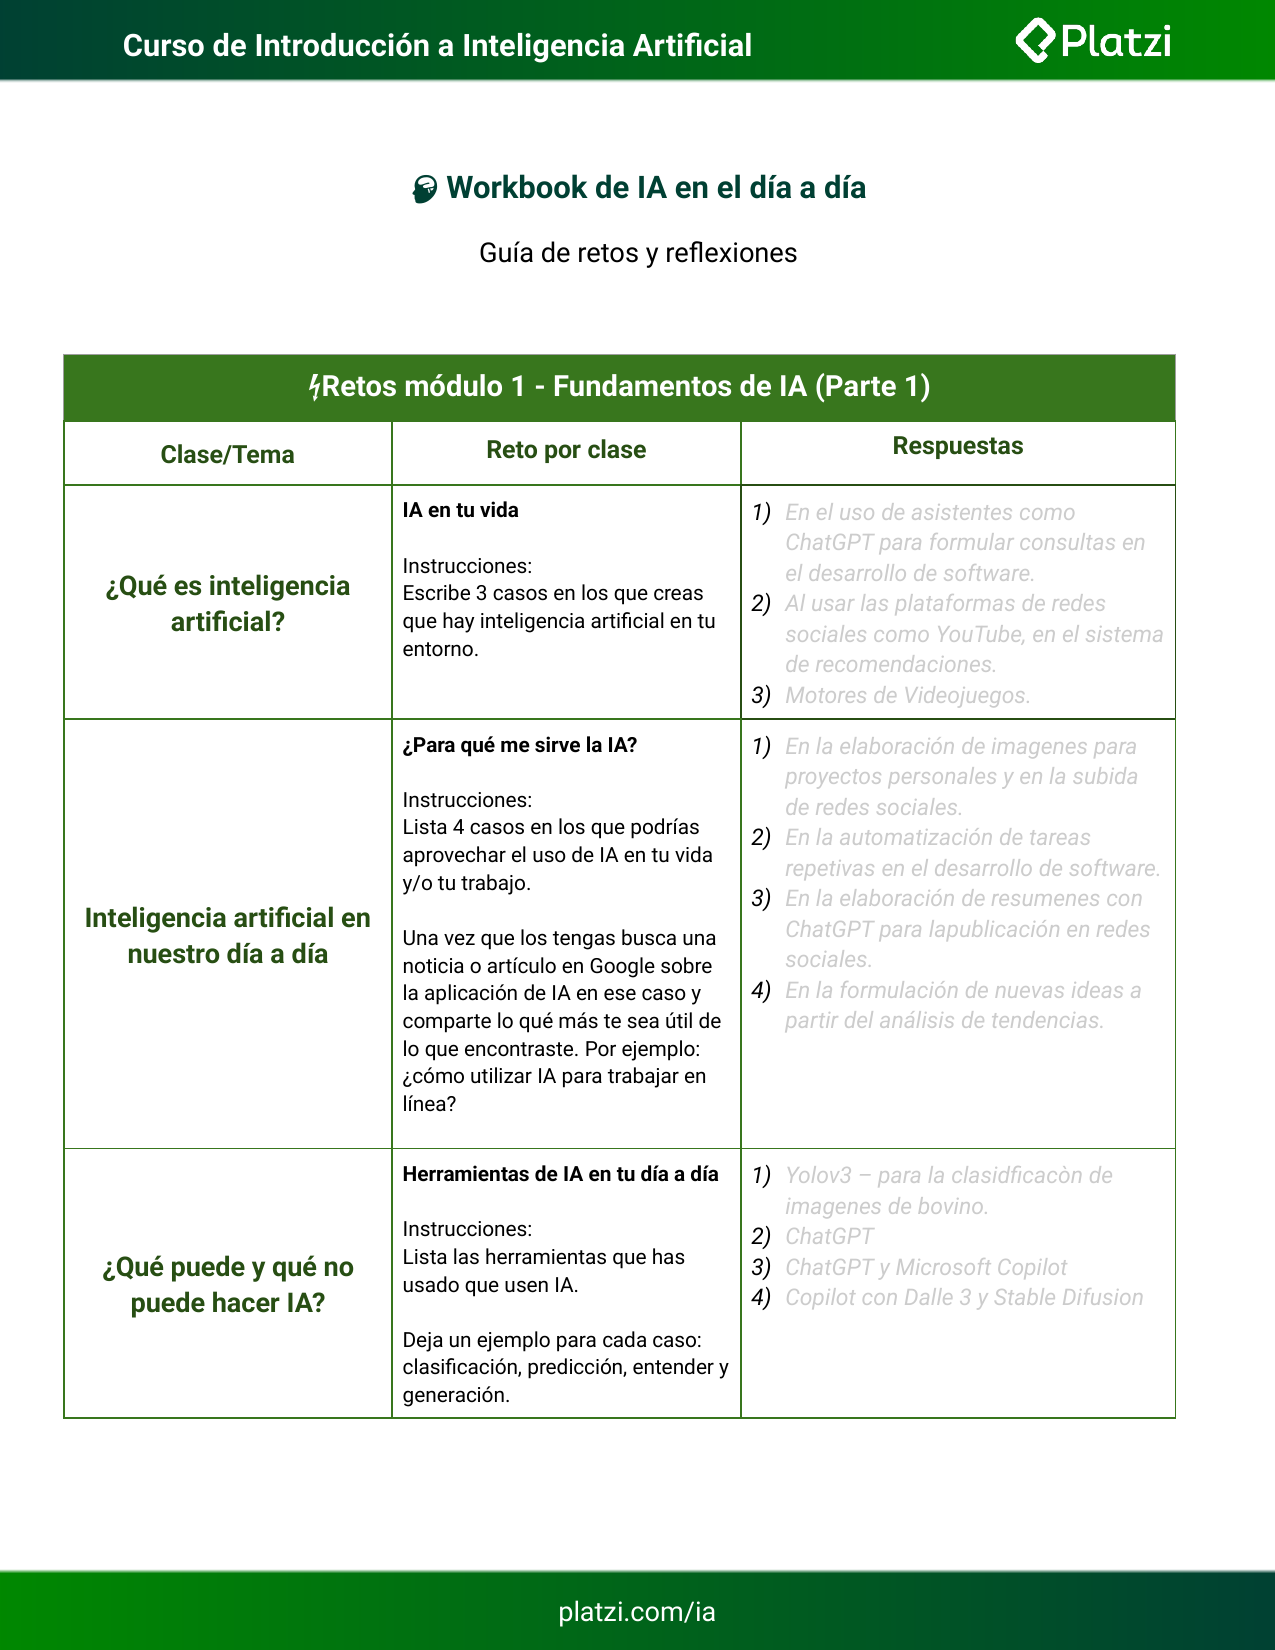

Curso de Introducción a Inteligencia Artificial
# 🧠 Workbook de IA en el día a día
Guía de retos y reflexiones
| ⚡Retos módulo 1 - Fundamentos de IA (Parte 1) |  |  |
| --- | --- | --- |
| Clase/Tema | Reto por clase | Respuestas |
| ¿Qué es inteligencia artificial? | IA en tu vida Instrucciones: Escribe 3 casos en los que creas que hay inteligencia artificial en tu entorno. | En el uso de asistentes como ChatGPT para formular consultas en el desarrollo de software. Al usar las plataformas de redes sociales como YouTube, en el sistema de recomendaciones. Motores de Videojuegos. |
| Inteligencia artificial en nuestro día a día | ¿Para qué me sirve la IA? Instrucciones: Lista 4 casos en los que podrías aprovechar el uso de IA en tu vida y/o tu trabajo. Una vez que los tengas busca una noticia o artículo en Google sobre la aplicación de IA en ese caso y comparte lo qué más te sea útil de lo que encontraste. Por ejemplo: ¿cómo utilizar IA para trabajar en línea? | En la elaboración de imagenes para proyectos personales y en la subida de redes sociales. En la automatización de tareas repetivas en el desarrollo de software. En la elaboración de resumenes con ChatGPT para lapublicación en redes sociales. En la formulación de nuevas ideas a partir del análisis de tendencias. |
| ¿Qué puede y qué no puede hacer IA? | Herramientas de IA en tu día a día Instrucciones: Lista las herramientas que has usado que usen IA. Deja un ejemplo para cada caso: clasificación, predicción, entender y generación. | Yolov3 – para la clasidficacòn de imagenes de bovino. ChatGPT ChatGPT y Microsoft Copilot Copilot con Dalle 3 y Stable Difusion |
platzi.com/ia